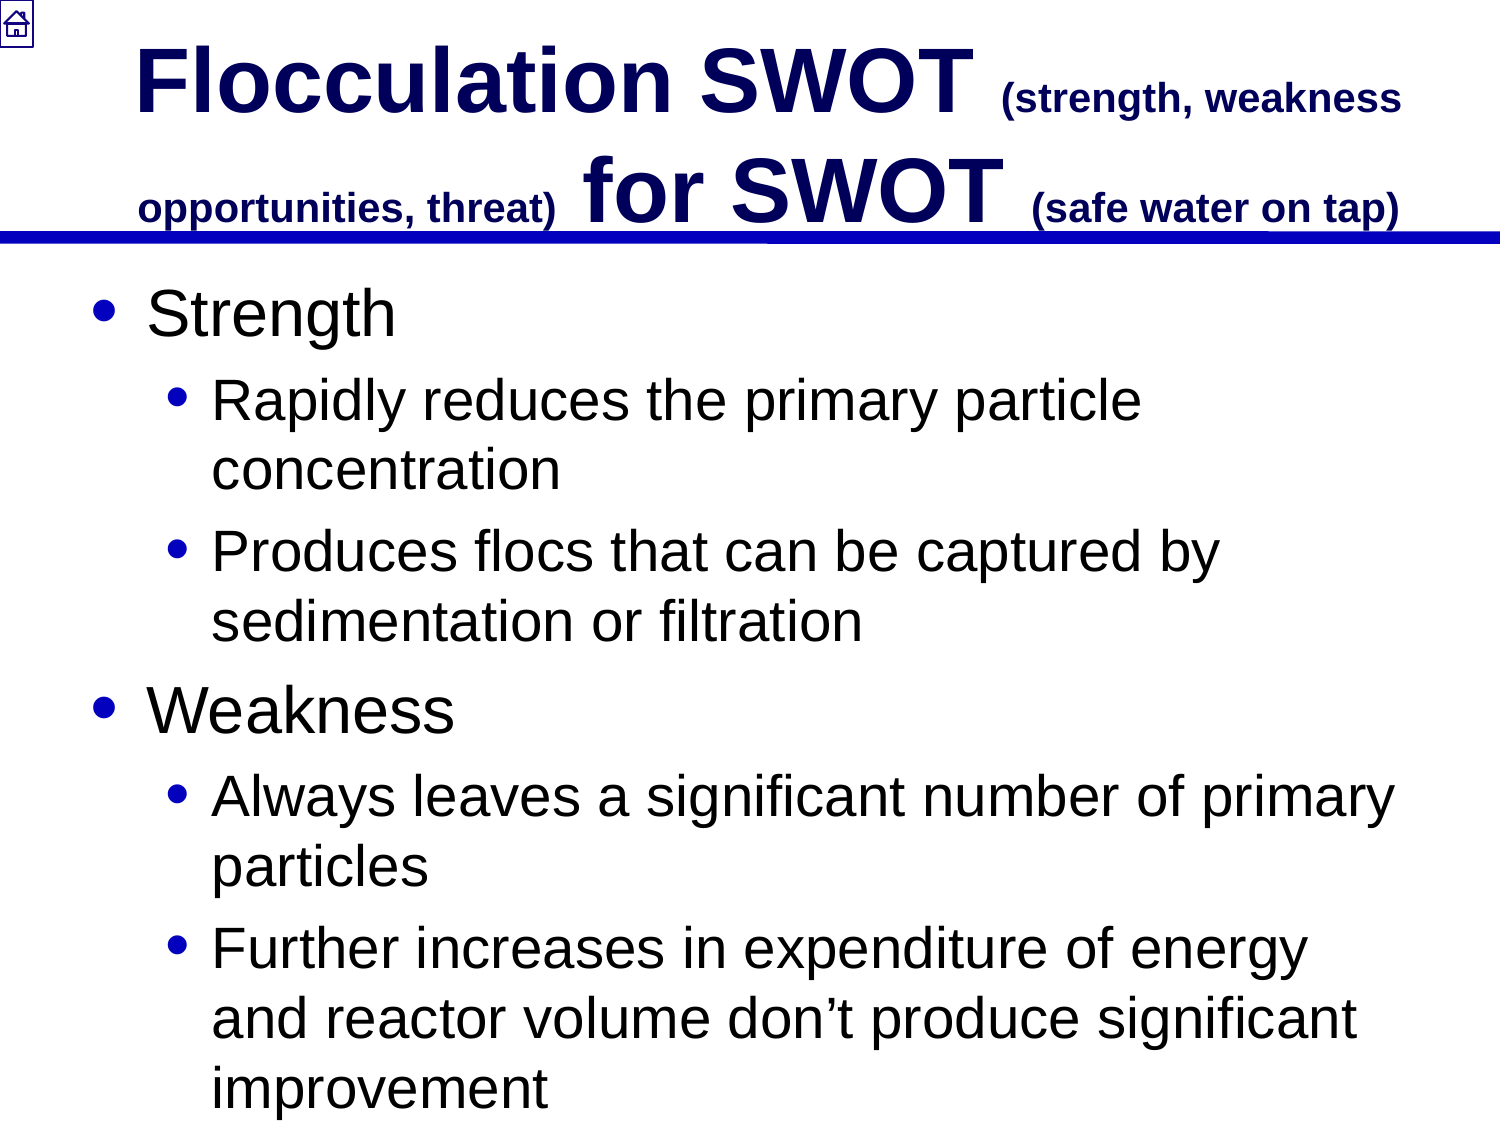

# Flocculation SWOT (strength, weakness opportunities, threat) for SWOT (safe water on tap)
Strength
Rapidly reduces the primary particle concentration
Produces flocs that can be captured by sedimentation or filtration
Weakness
Always leaves a significant number of primary particles
Further increases in expenditure of energy and reactor volume don’t produce significant improvement